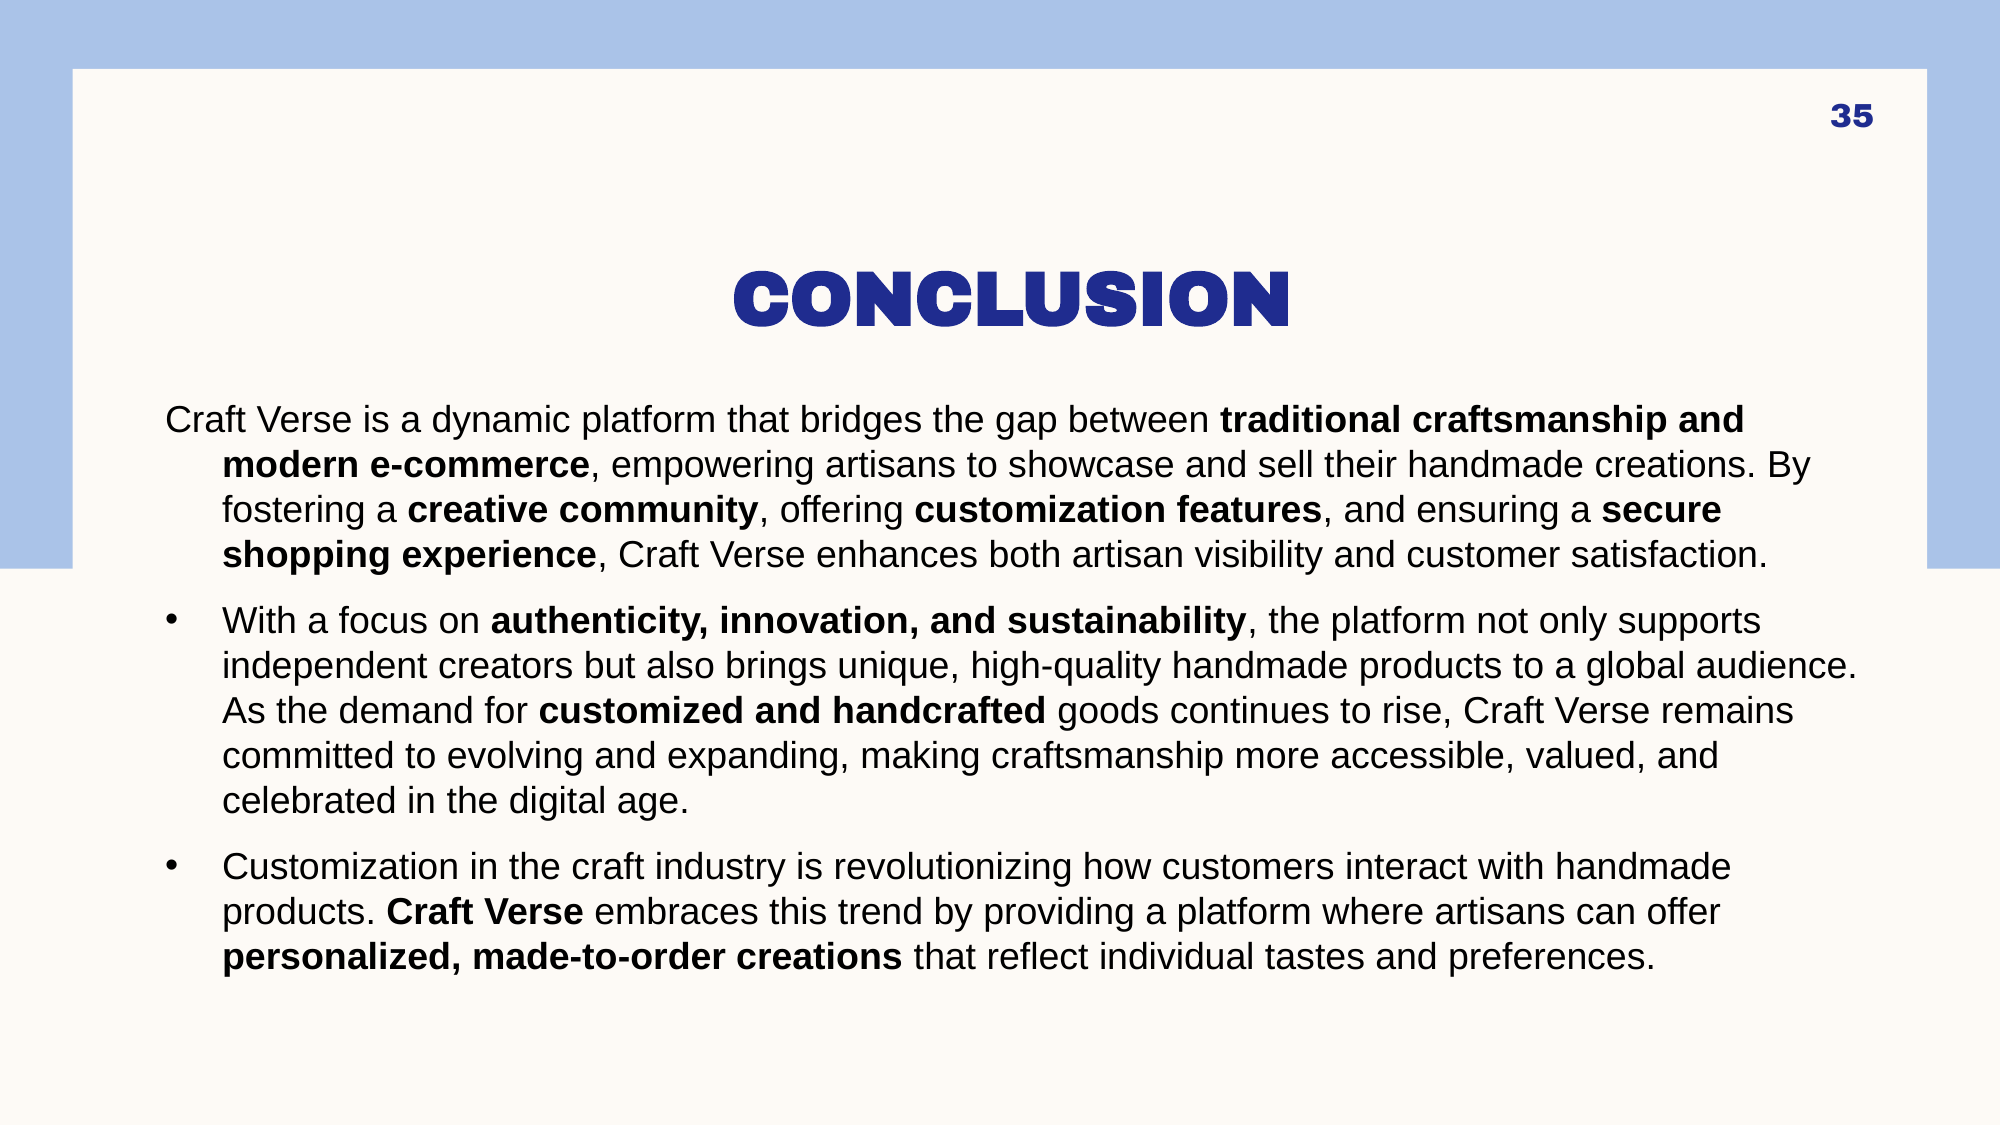

35
# conclusion
Craft Verse is a dynamic platform that bridges the gap between traditional craftsmanship and modern e-commerce, empowering artisans to showcase and sell their handmade creations. By fostering a creative community, offering customization features, and ensuring a secure shopping experience, Craft Verse enhances both artisan visibility and customer satisfaction.
With a focus on authenticity, innovation, and sustainability, the platform not only supports independent creators but also brings unique, high-quality handmade products to a global audience. As the demand for customized and handcrafted goods continues to rise, Craft Verse remains committed to evolving and expanding, making craftsmanship more accessible, valued, and celebrated in the digital age.
Customization in the craft industry is revolutionizing how customers interact with handmade products. Craft Verse embraces this trend by providing a platform where artisans can offer personalized, made-to-order creations that reflect individual tastes and preferences.